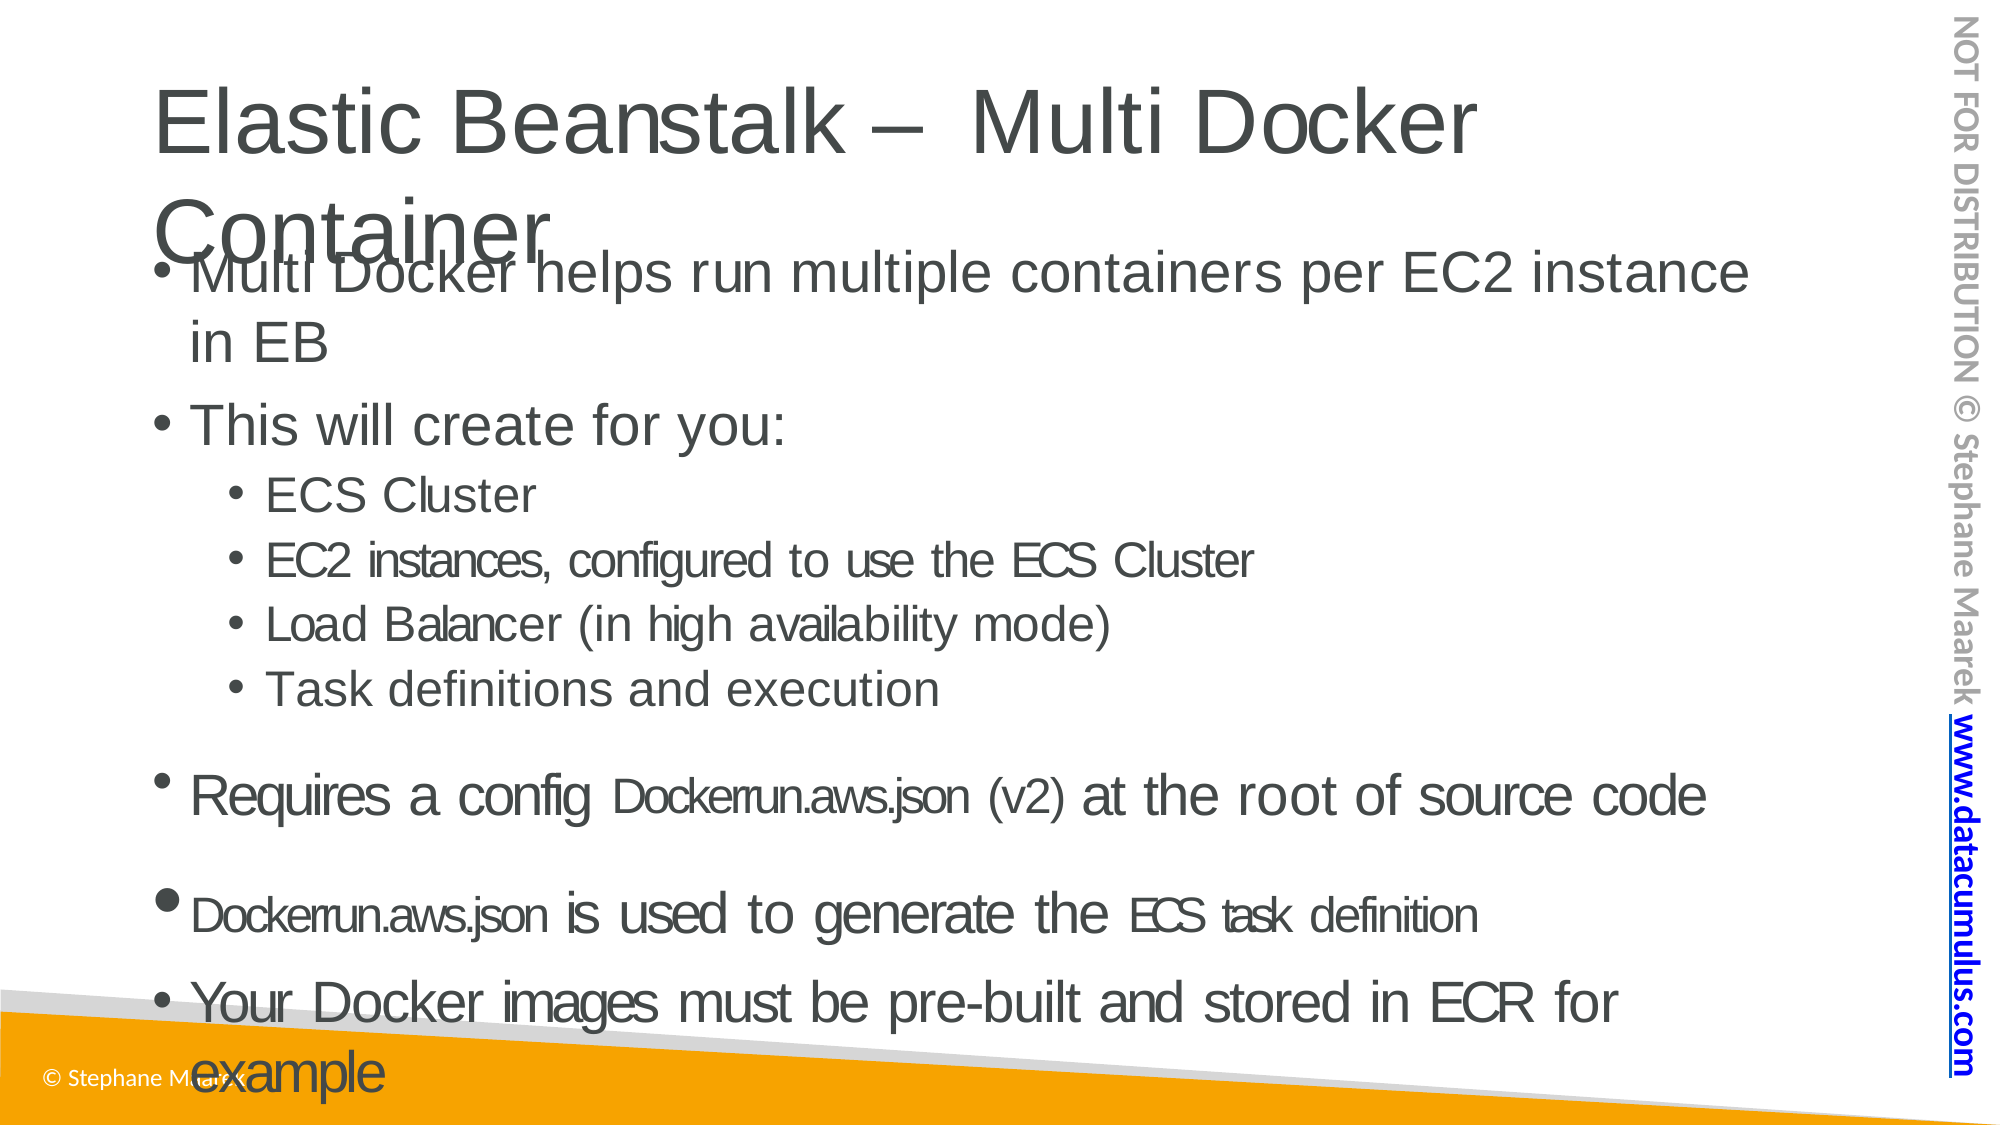

NOT FOR DISTRIBUTION © Stephane Maarek www.datacumulus.com
# Elastic Beanstalk – Multi Docker Container
Multi Docker helps run multiple containers per EC2 instance in EB
This will create for you:
ECS Cluster
EC2 instances, configured to use the ECS Cluster
Load Balancer (in high availability mode)
Task definitions and execution
Requires a config Dockerrun.aws.json (v2) at the root of source code
Dockerrun.aws.json is used to generate the ECS task definition
Your Docker images must be pre-built and stored in ECR for example
© Stephane Maarek